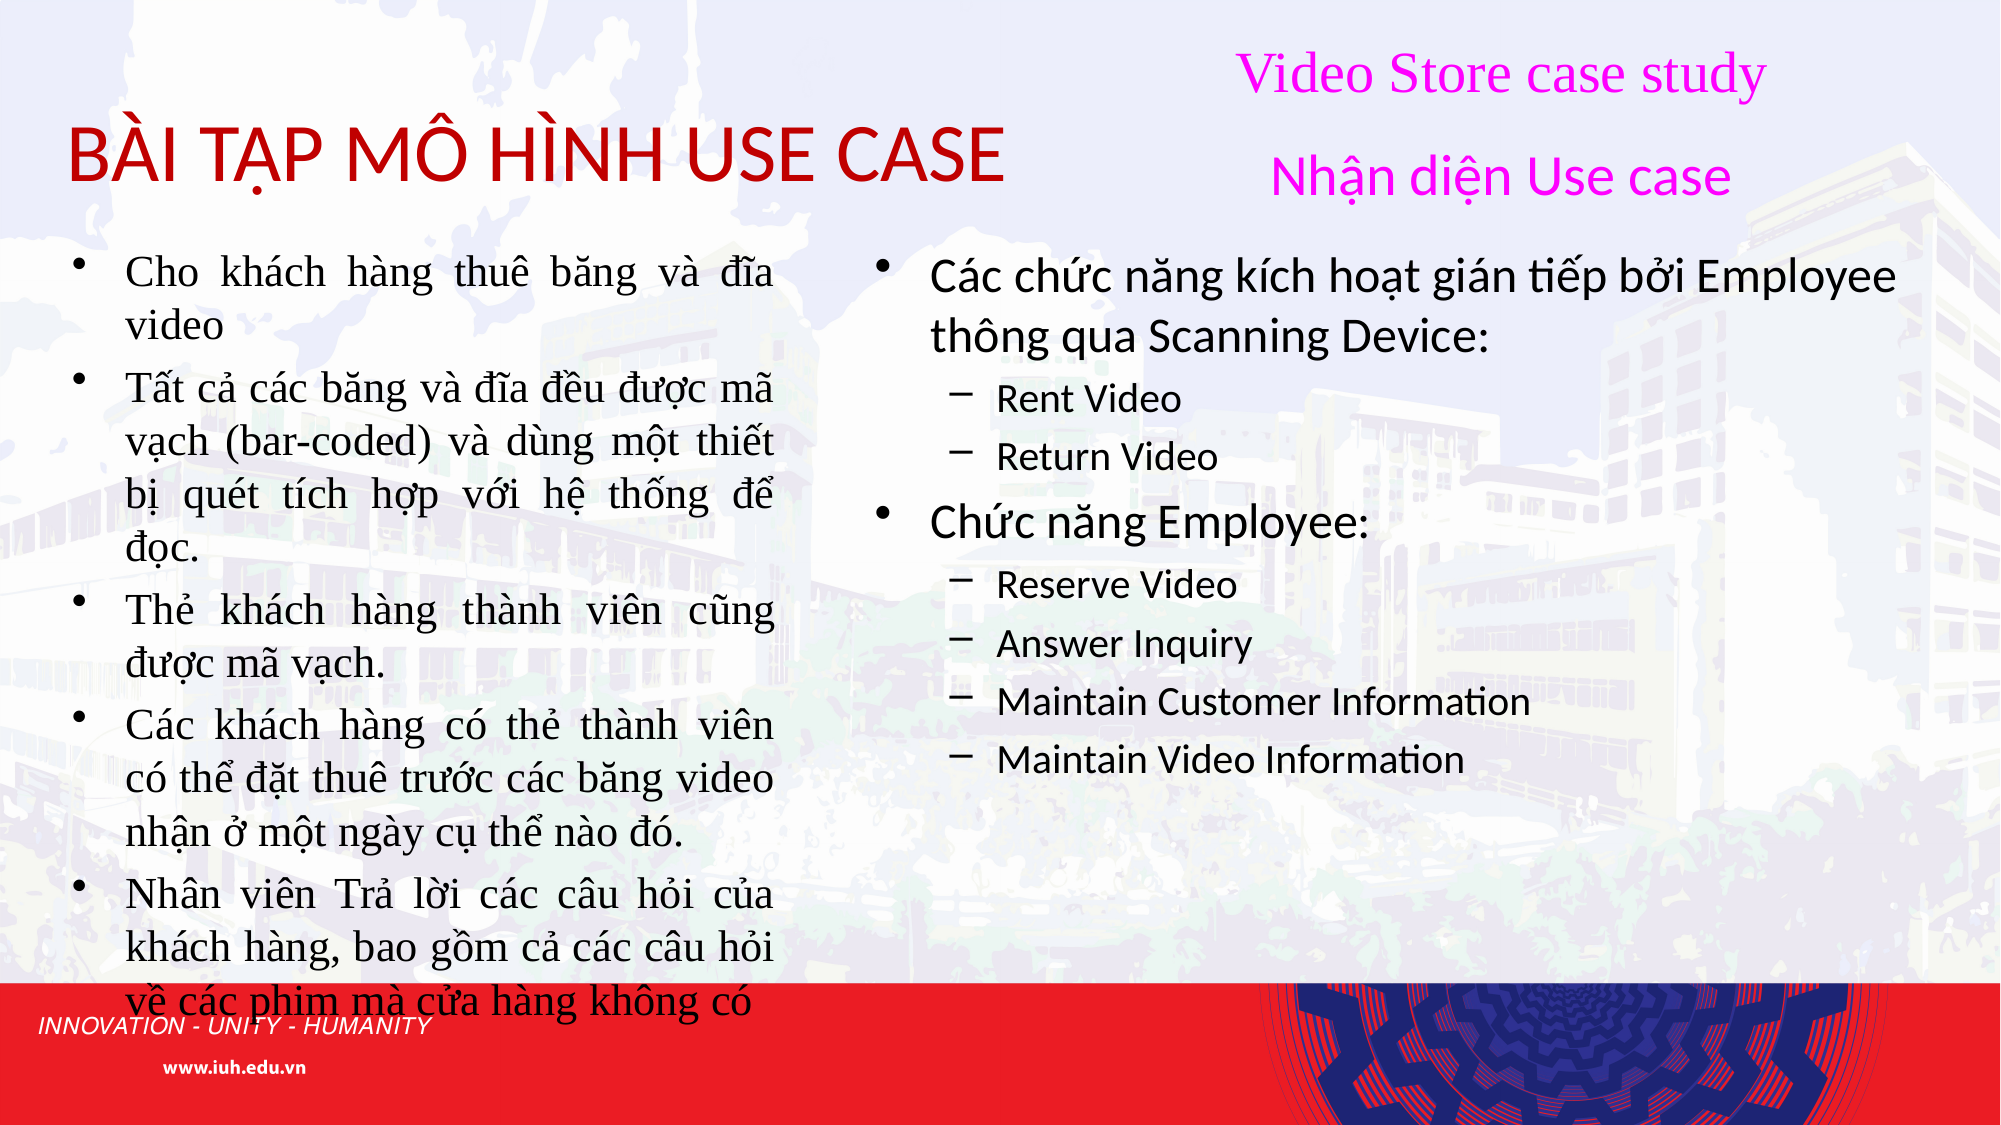

Video Store case study
BÀI TẬP MÔ HÌNH USE CASE
Nhận diện Use case
Các chức năng kích hoạt gián tiếp bởi Employee thông qua Scanning Device:
Rent Video
Return Video
Chức năng Employee:
Reserve Video
Answer Inquiry
Maintain Customer Information
Maintain Video Information
Cho khách hàng thuê băng và đĩa video
Tất cả các băng và đĩa đều được mã vạch (bar-coded) và dùng một thiết bị quét tích hợp với hệ thống để đọc.
Thẻ khách hàng thành viên cũng được mã vạch.
Các khách hàng có thẻ thành viên có thể đặt thuê trước các băng video nhận ở một ngày cụ thể nào đó.
Nhân viên Trả lời các câu hỏi của khách hàng, bao gồm cả các câu hỏi về các phim mà cửa hàng không có